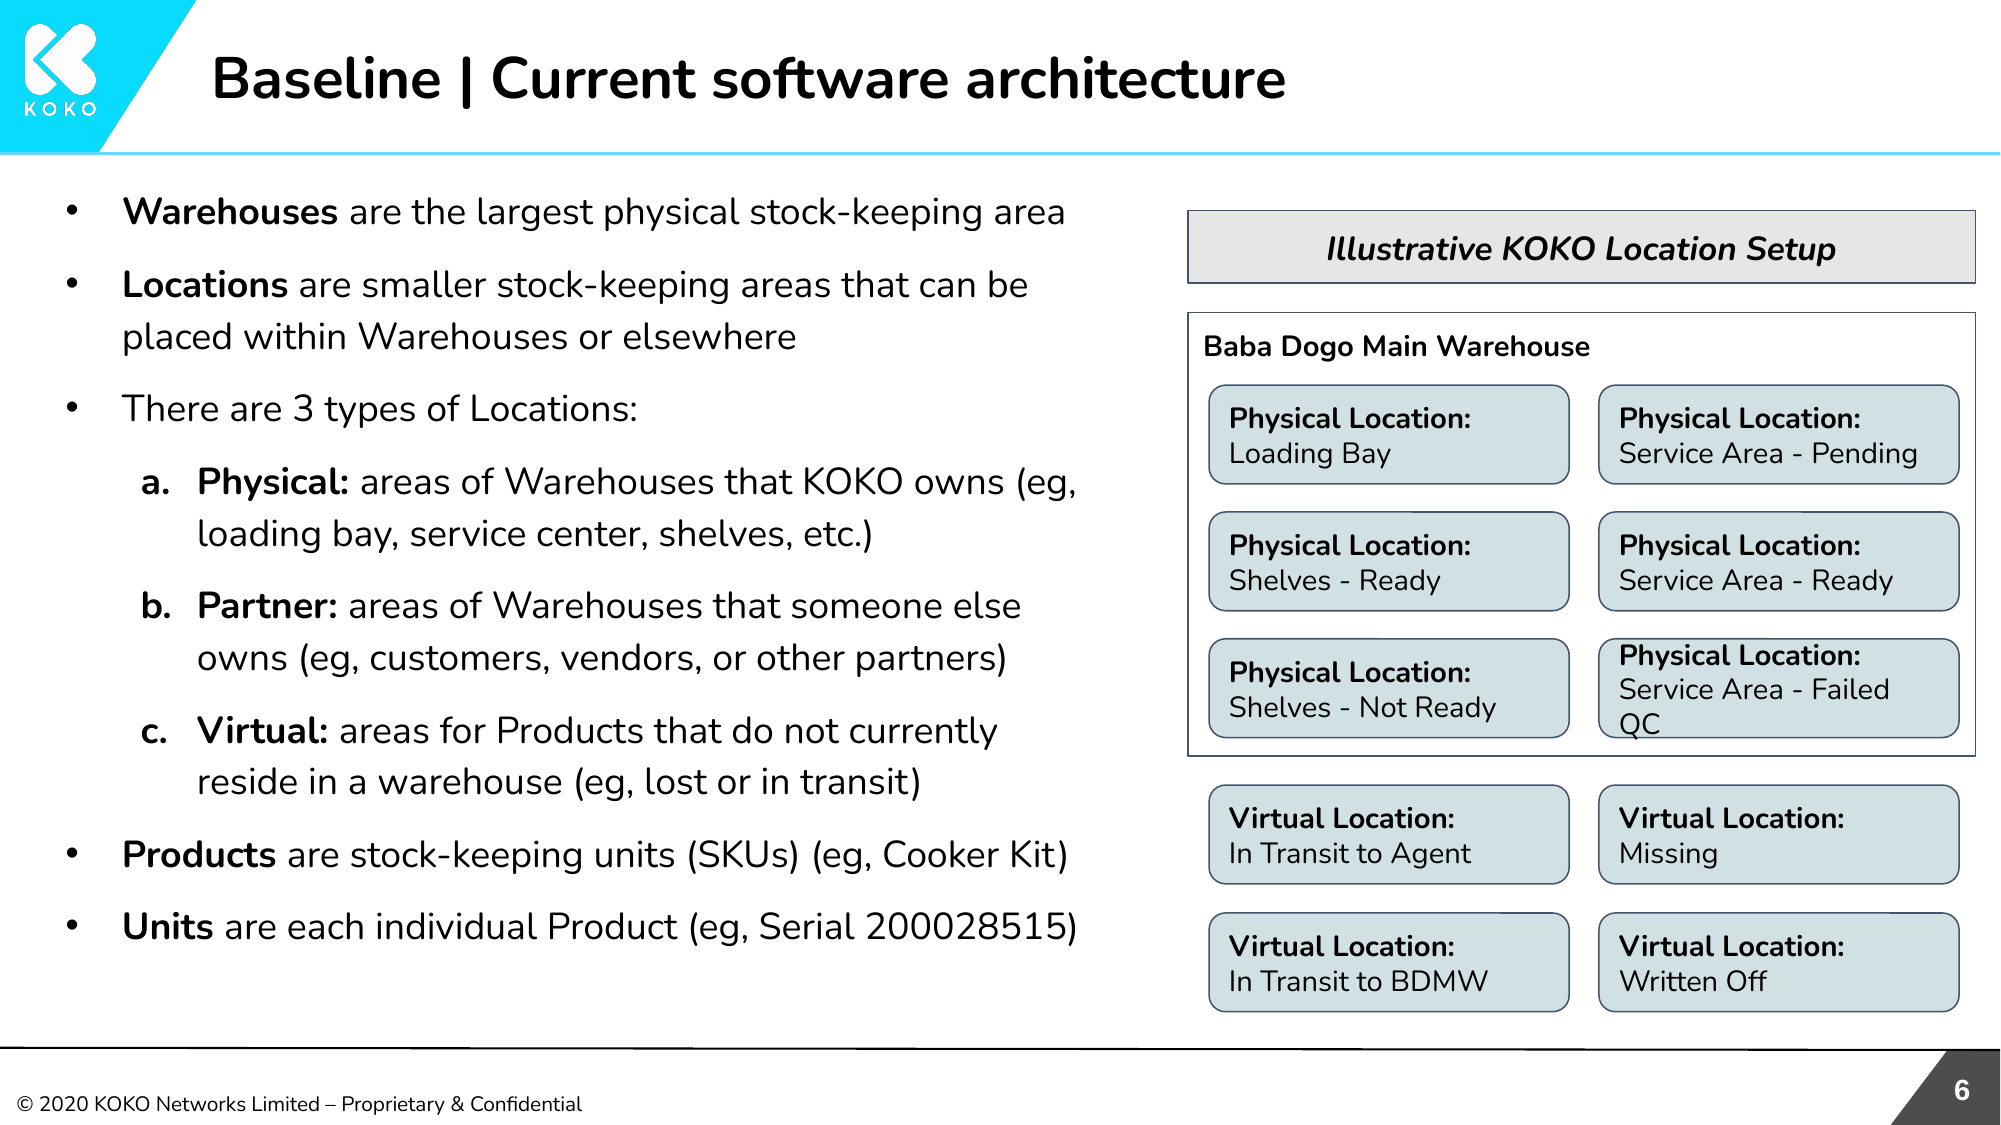

# Baseline | Current software architecture
Warehouses are the largest physical stock-keeping area
Locations are smaller stock-keeping areas that can be placed within Warehouses or elsewhere
There are 3 types of Locations:
Physical: areas of Warehouses that KOKO owns (eg, loading bay, service center, shelves, etc.)
Partner: areas of Warehouses that someone else owns (eg, customers, vendors, or other partners)
Virtual: areas for Products that do not currently reside in a warehouse (eg, lost or in transit)
Products are stock-keeping units (SKUs) (eg, Cooker Kit)
Units are each individual Product (eg, Serial 200028515)
Illustrative KOKO Location Setup
Baba Dogo Main Warehouse
Physical Location:
Loading Bay
Physical Location:
Service Area - Pending
Physical Location:
Shelves - Ready
Physical Location:
Service Area - Ready
Physical Location:
Shelves - Not Ready
Physical Location:
Service Area - Failed QC
Virtual Location:
In Transit to Agent
Virtual Location:
Missing
Virtual Location:
Written Off
Virtual Location:
In Transit to BDMW
6